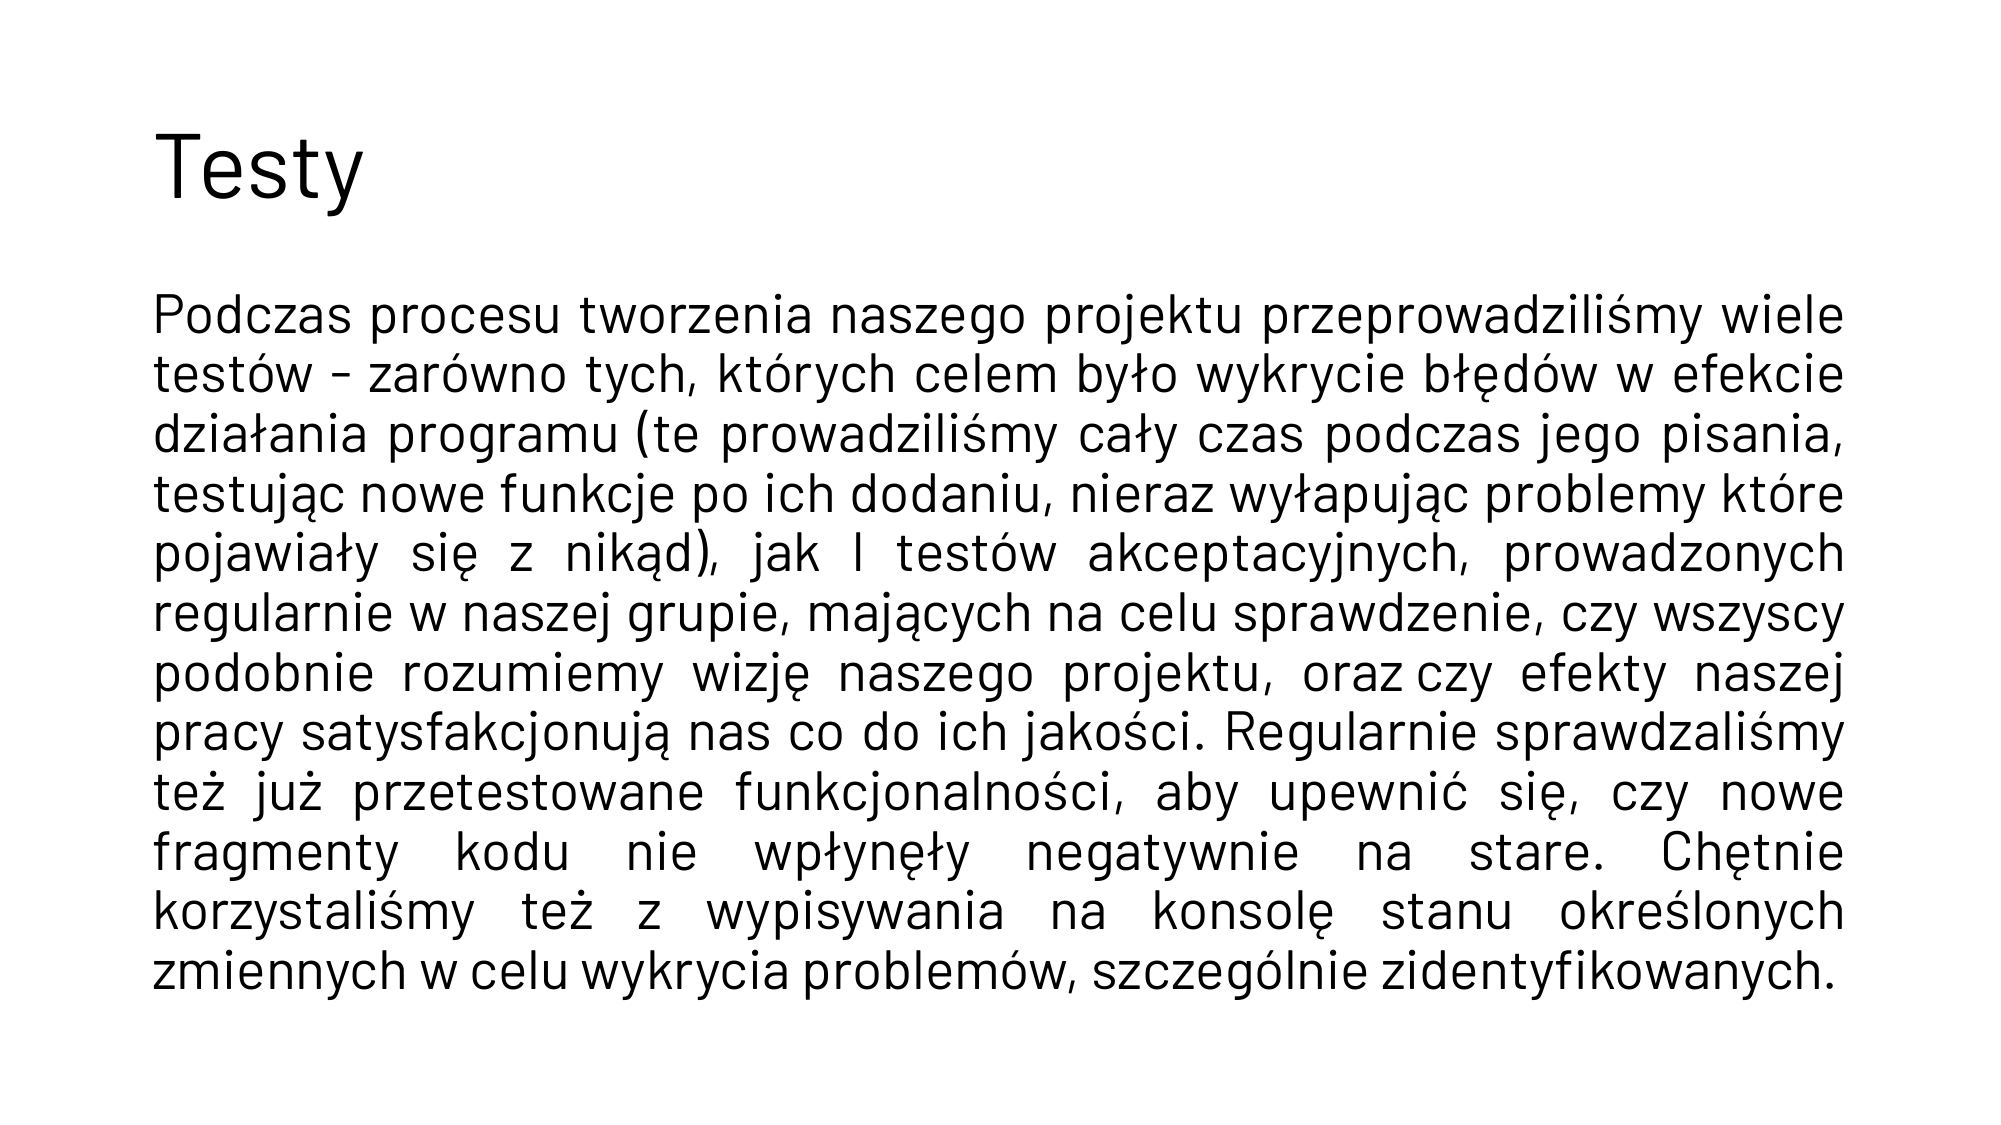

# Testy
Podczas procesu tworzenia naszego projektu przeprowadziliśmy wiele testów - zarówno tych, których celem było wykrycie błędów w efekcie działania programu (te prowadziliśmy cały czas podczas jego pisania, testując nowe funkcje po ich dodaniu, nieraz wyłapując problemy które pojawiały się z nikąd), jak I testów akceptacyjnych, prowadzonych regularnie w naszej grupie, mających na celu sprawdzenie, czy wszyscy podobnie rozumiemy wizję naszego projektu, oraz czy efekty naszej pracy satysfakcjonują nas co do ich jakości. Regularnie sprawdzaliśmy też już przetestowane funkcjonalności, aby upewnić się, czy nowe fragmenty kodu nie wpłynęły negatywnie na stare. Chętnie korzystaliśmy też z wypisywania na konsolę stanu określonych zmiennych w celu wykrycia problemów, szczególnie zidentyfikowanych.